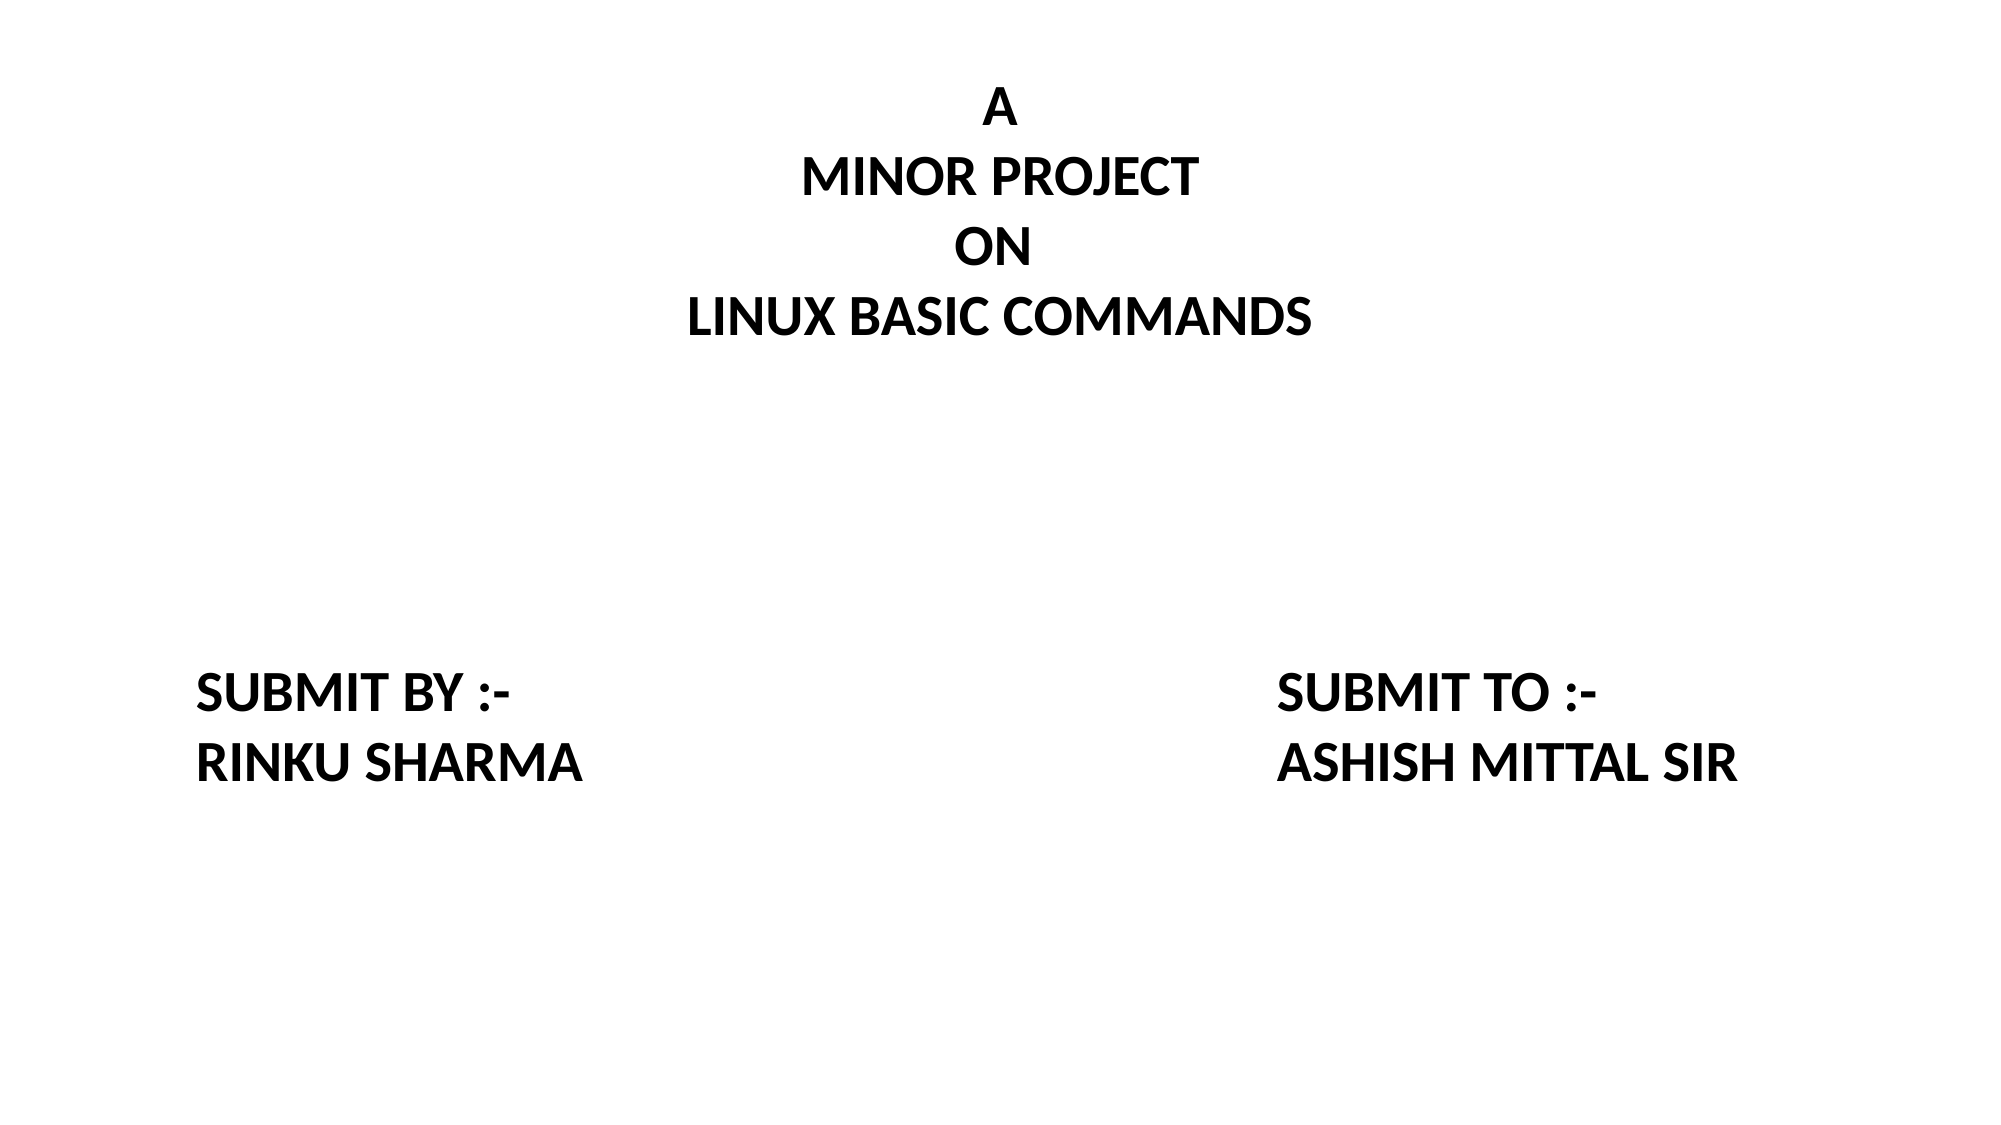

A
MINOR PROJECT
ON
LINUX BASIC COMMANDS
SUBMIT BY :-
RINKU SHARMA
SUBMIT TO :-
ASHISH MITTAL SIR